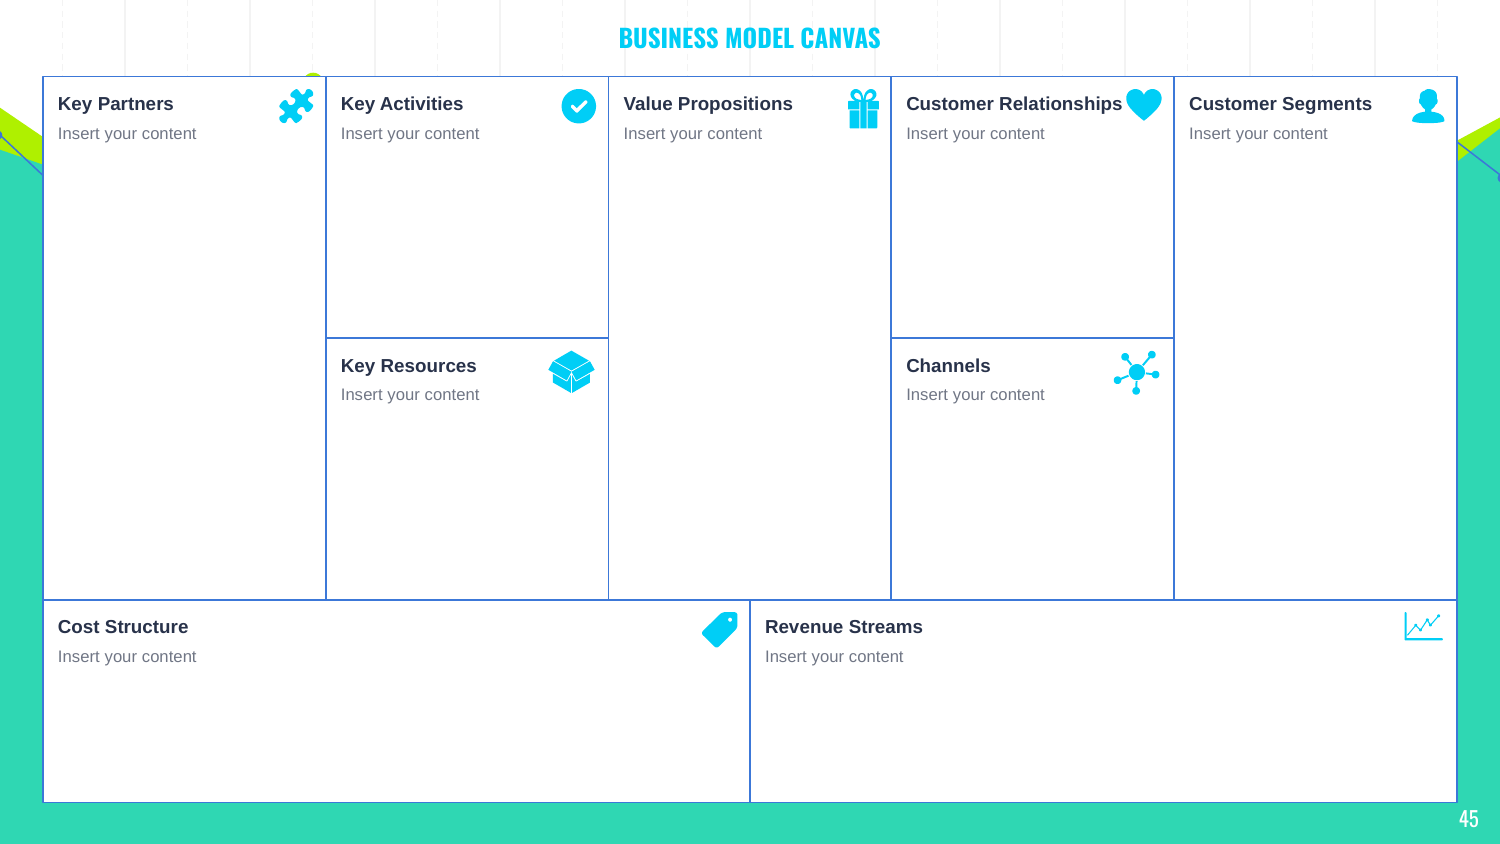

BUSINESS MODEL CANVAS
Key Partners
Insert your content
Key Activities
Insert your content
Value Propositions
Insert your content
Customer Relationships
Insert your content
Customer Segments
Insert your content

Key Resources
Insert your content
Channels
Insert your content

Cost Structure
Insert your content
Revenue Streams
Insert your content

45